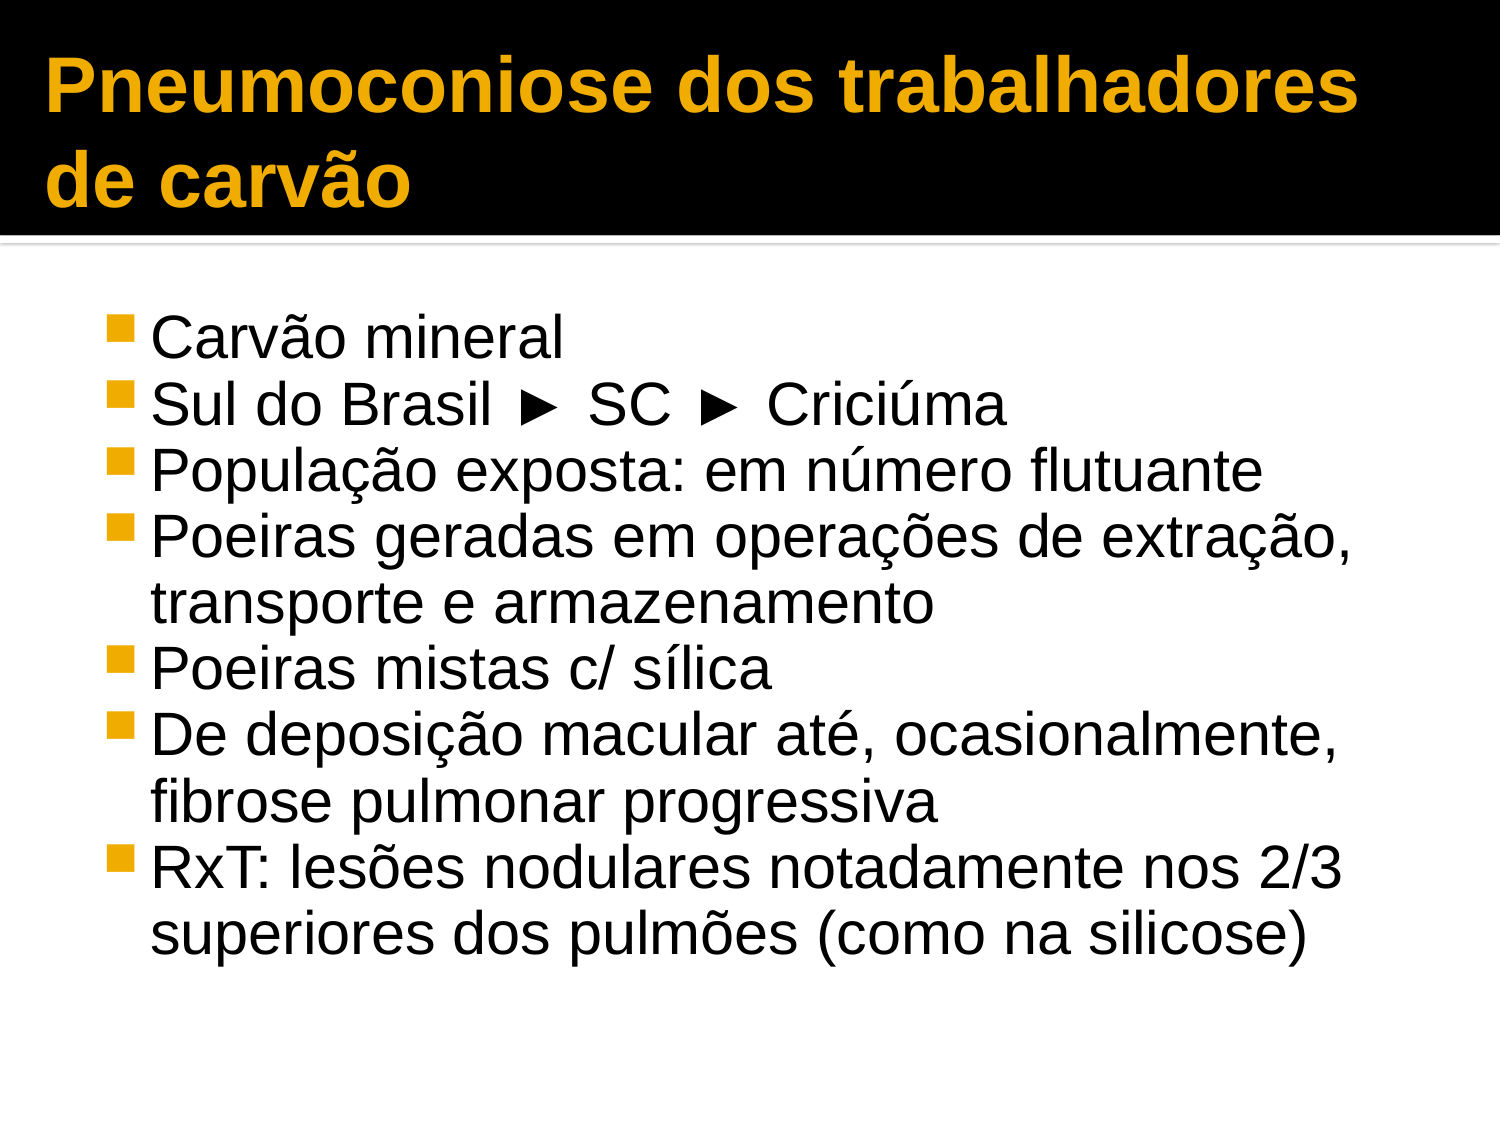

# Pneumoconiose dos trabalhadores de carvão
Carvão mineral
Sul do Brasil ► SC ► Criciúma
População exposta: em número flutuante
Poeiras geradas em operações de extração, transporte e armazenamento
Poeiras mistas c/ sílica
De deposição macular até, ocasionalmente, fibrose pulmonar progressiva
RxT: lesões nodulares notadamente nos 2/3 superiores dos pulmões (como na silicose)